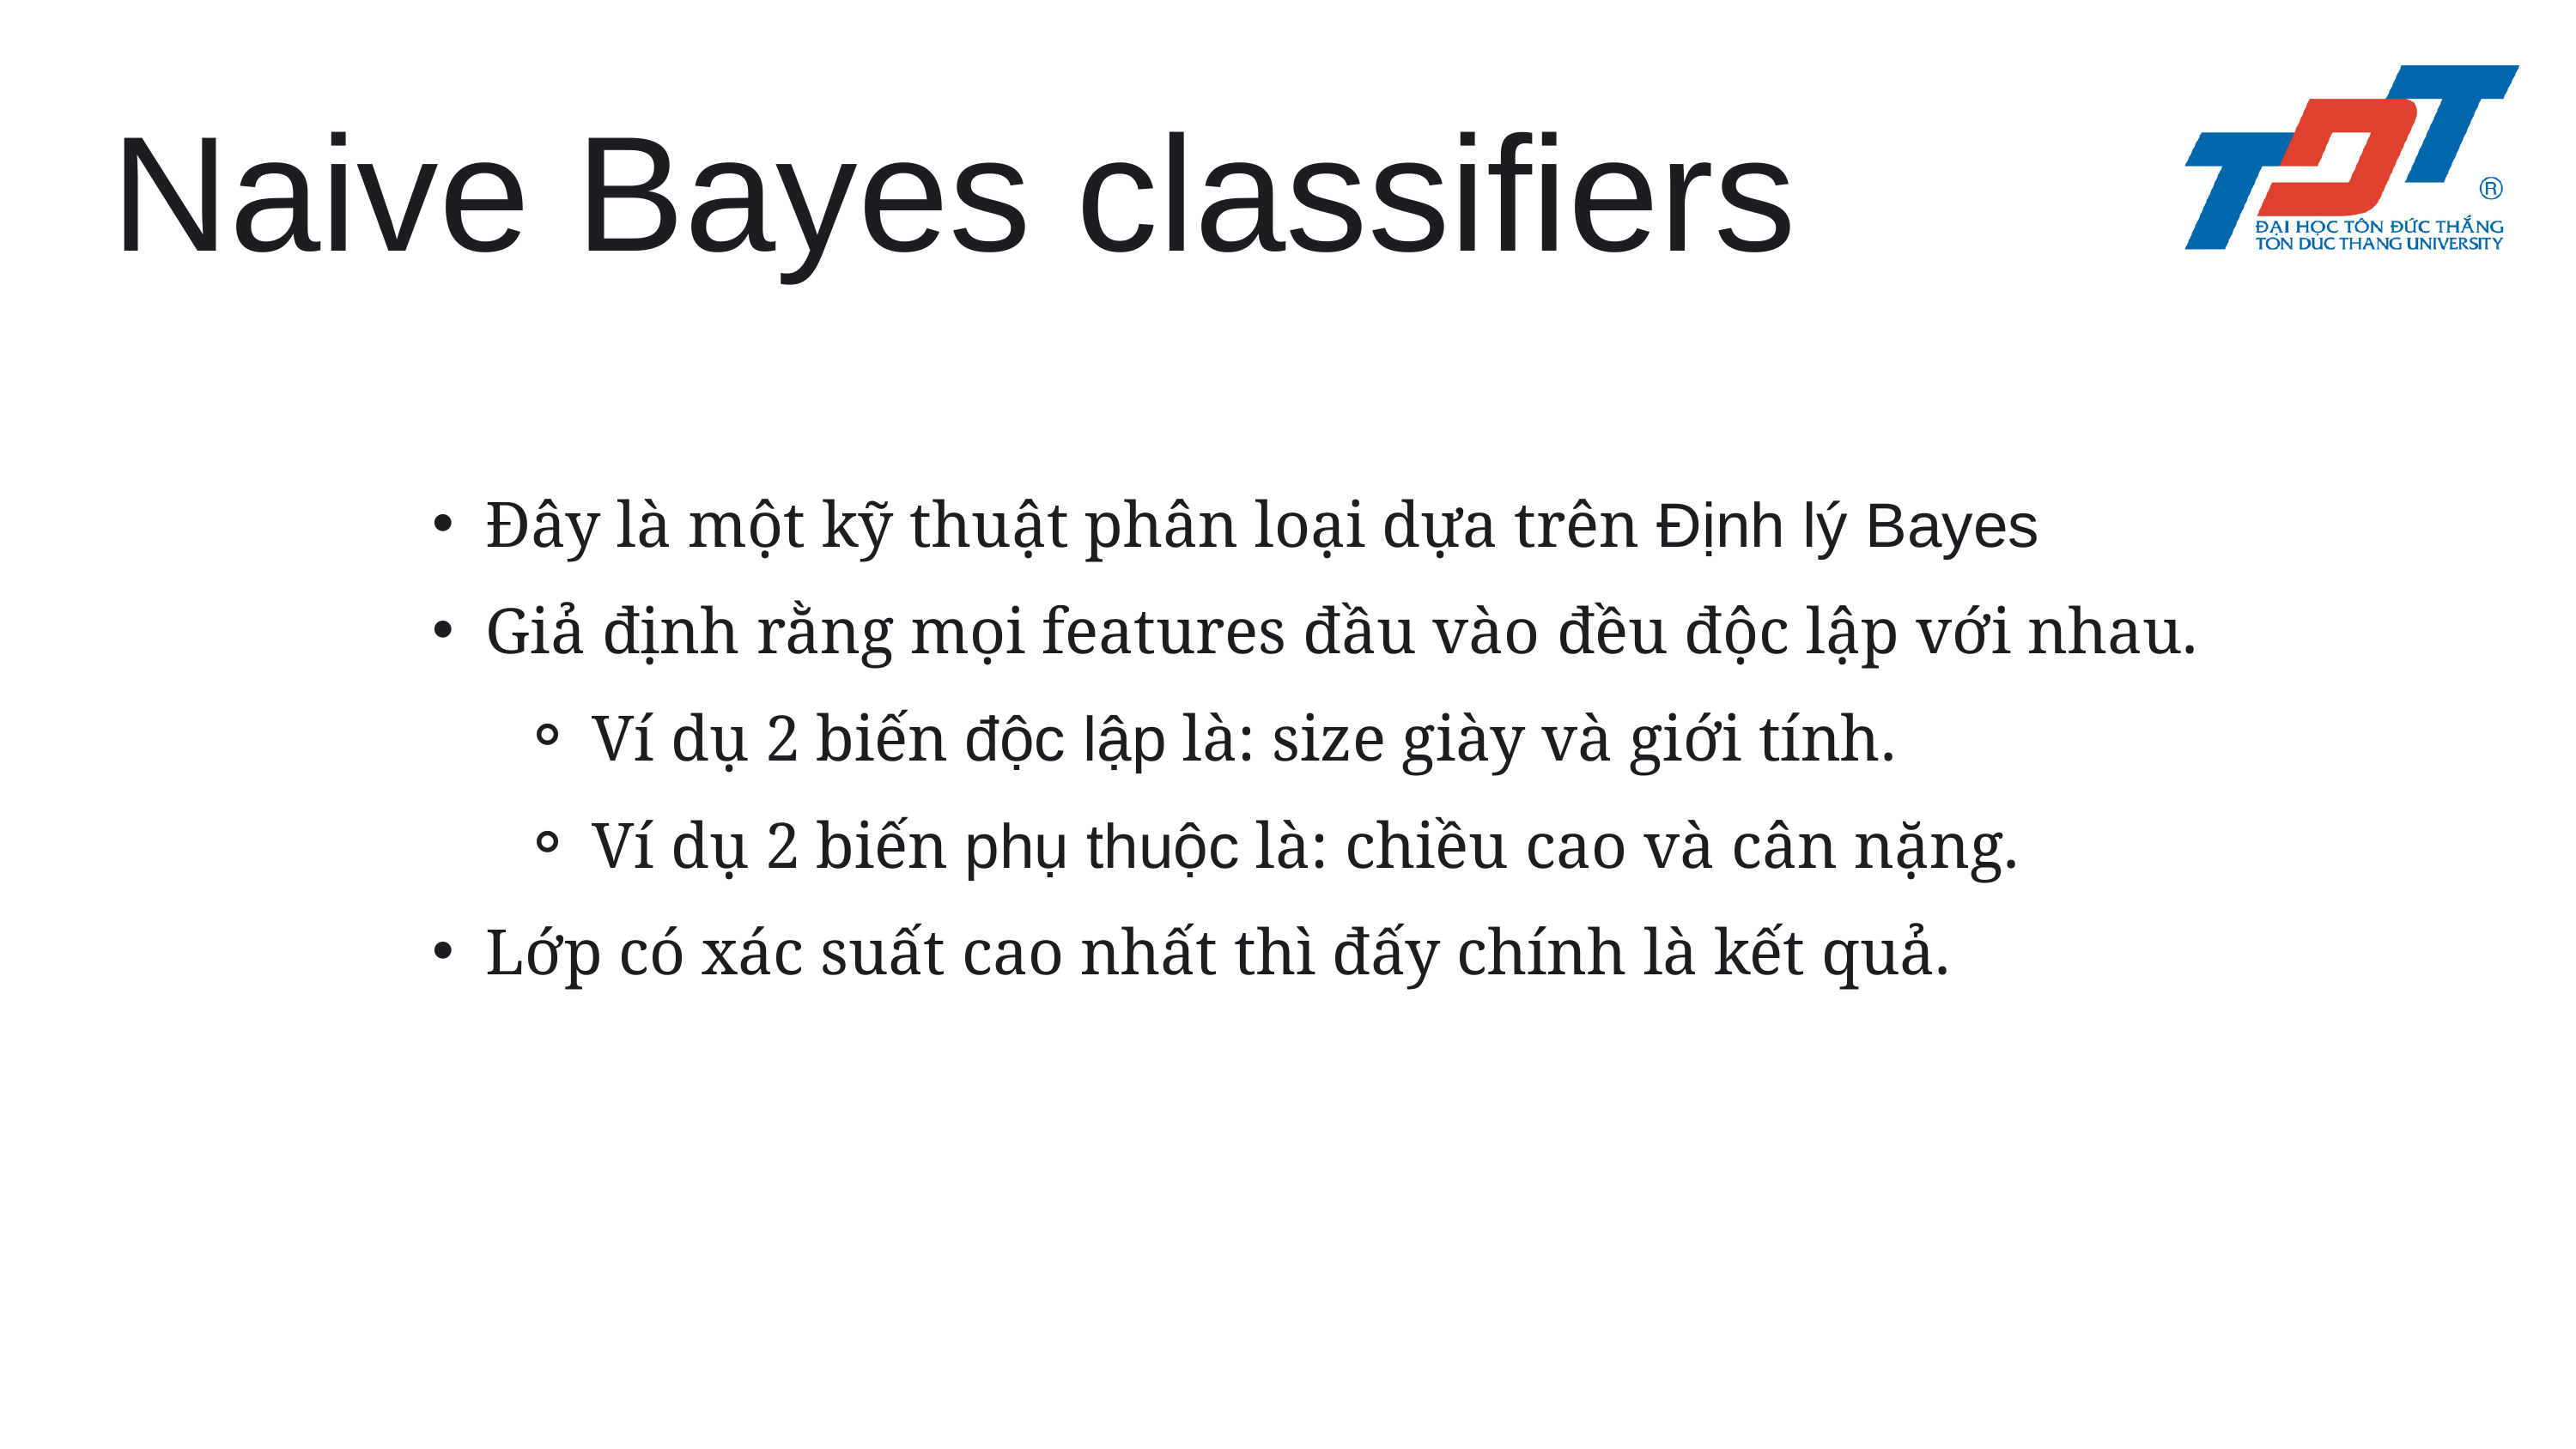

Naive Bayes classifiers
Đây là một kỹ thuật phân loại dựa trên Định lý Bayes
Giả định rằng mọi features đầu vào đều độc lập với nhau.
Ví dụ 2 biến độc lập là: size giày và giới tính.
Ví dụ 2 biến phụ thuộc là: chiều cao và cân nặng.
Lớp có xác suất cao nhất thì đấy chính là kết quả.